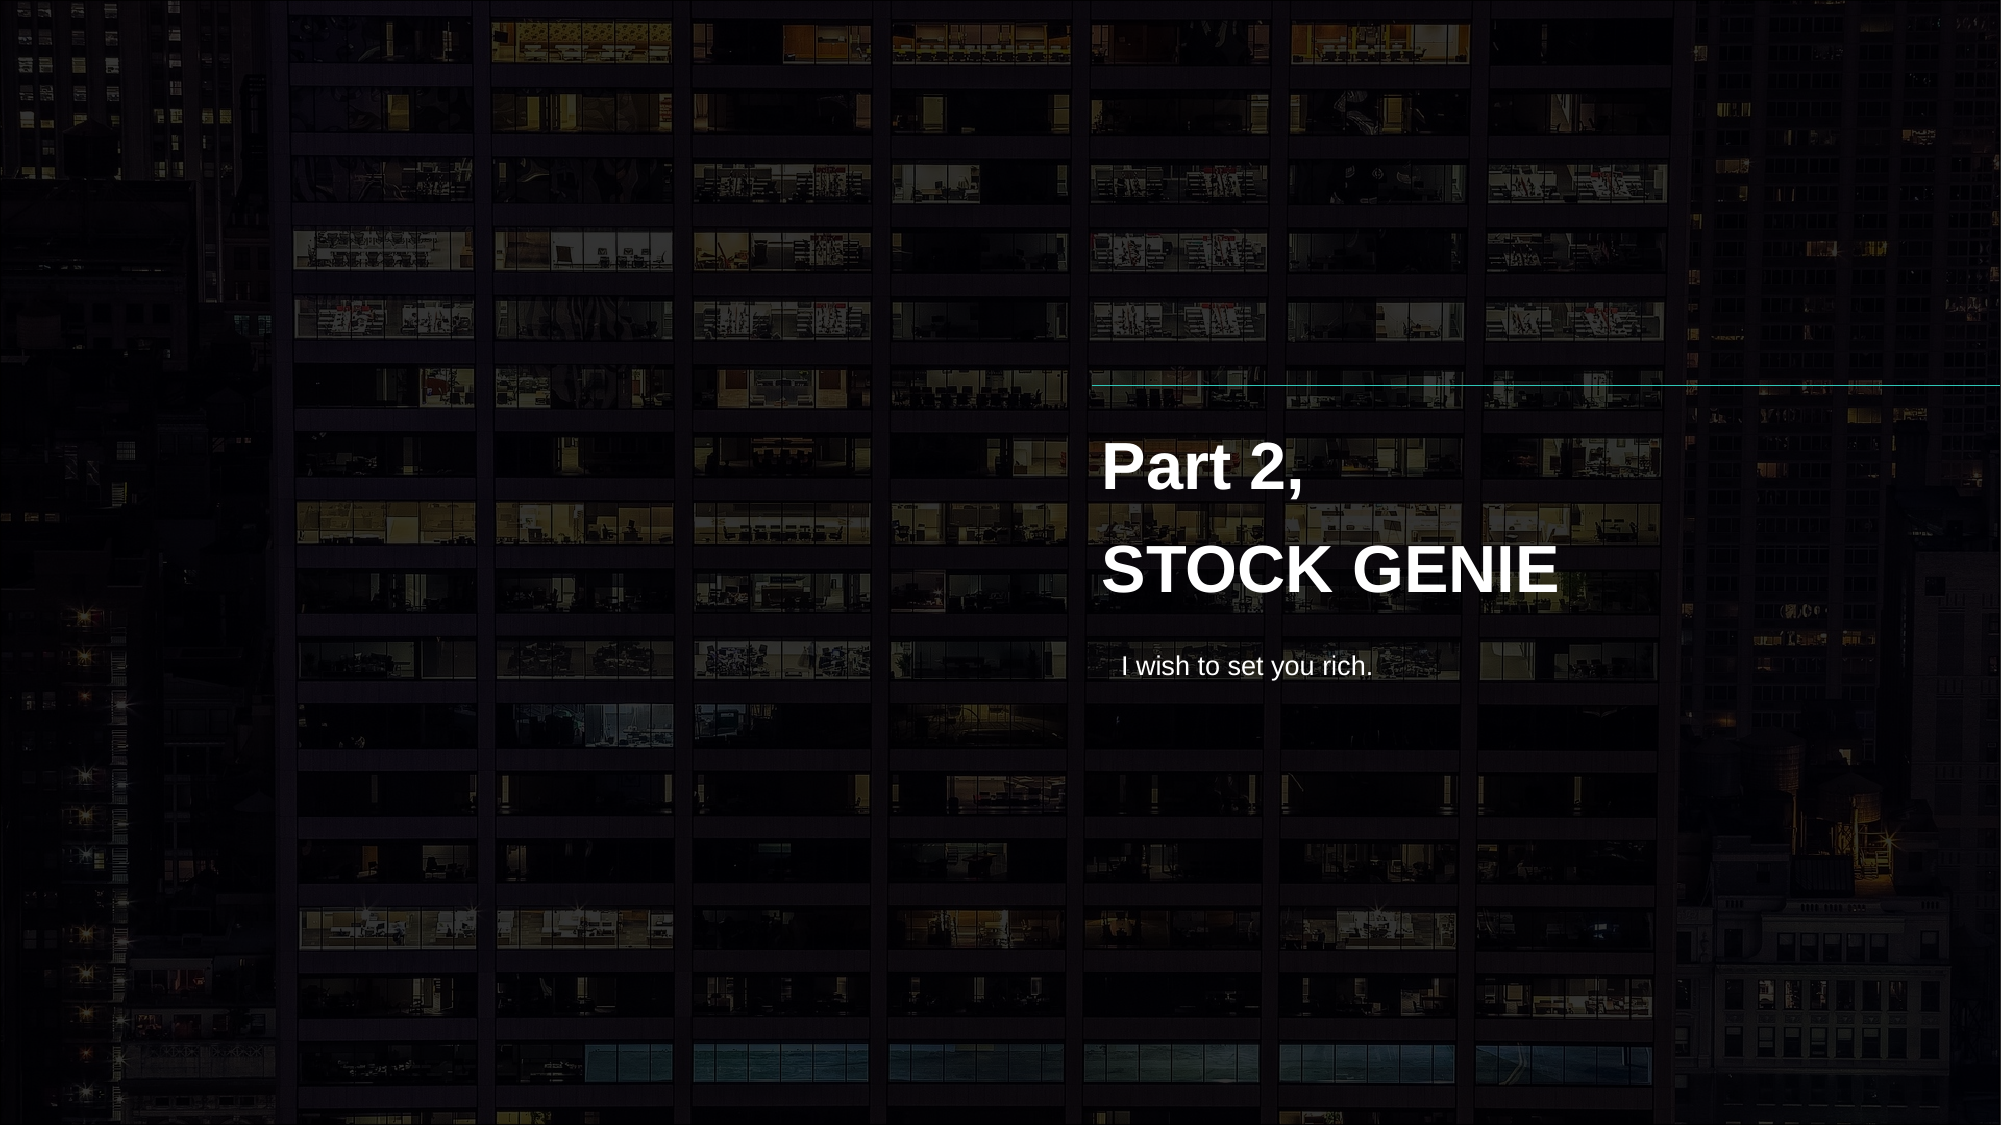

Part 2,
STOCK GENIE
I wish to set you rich.